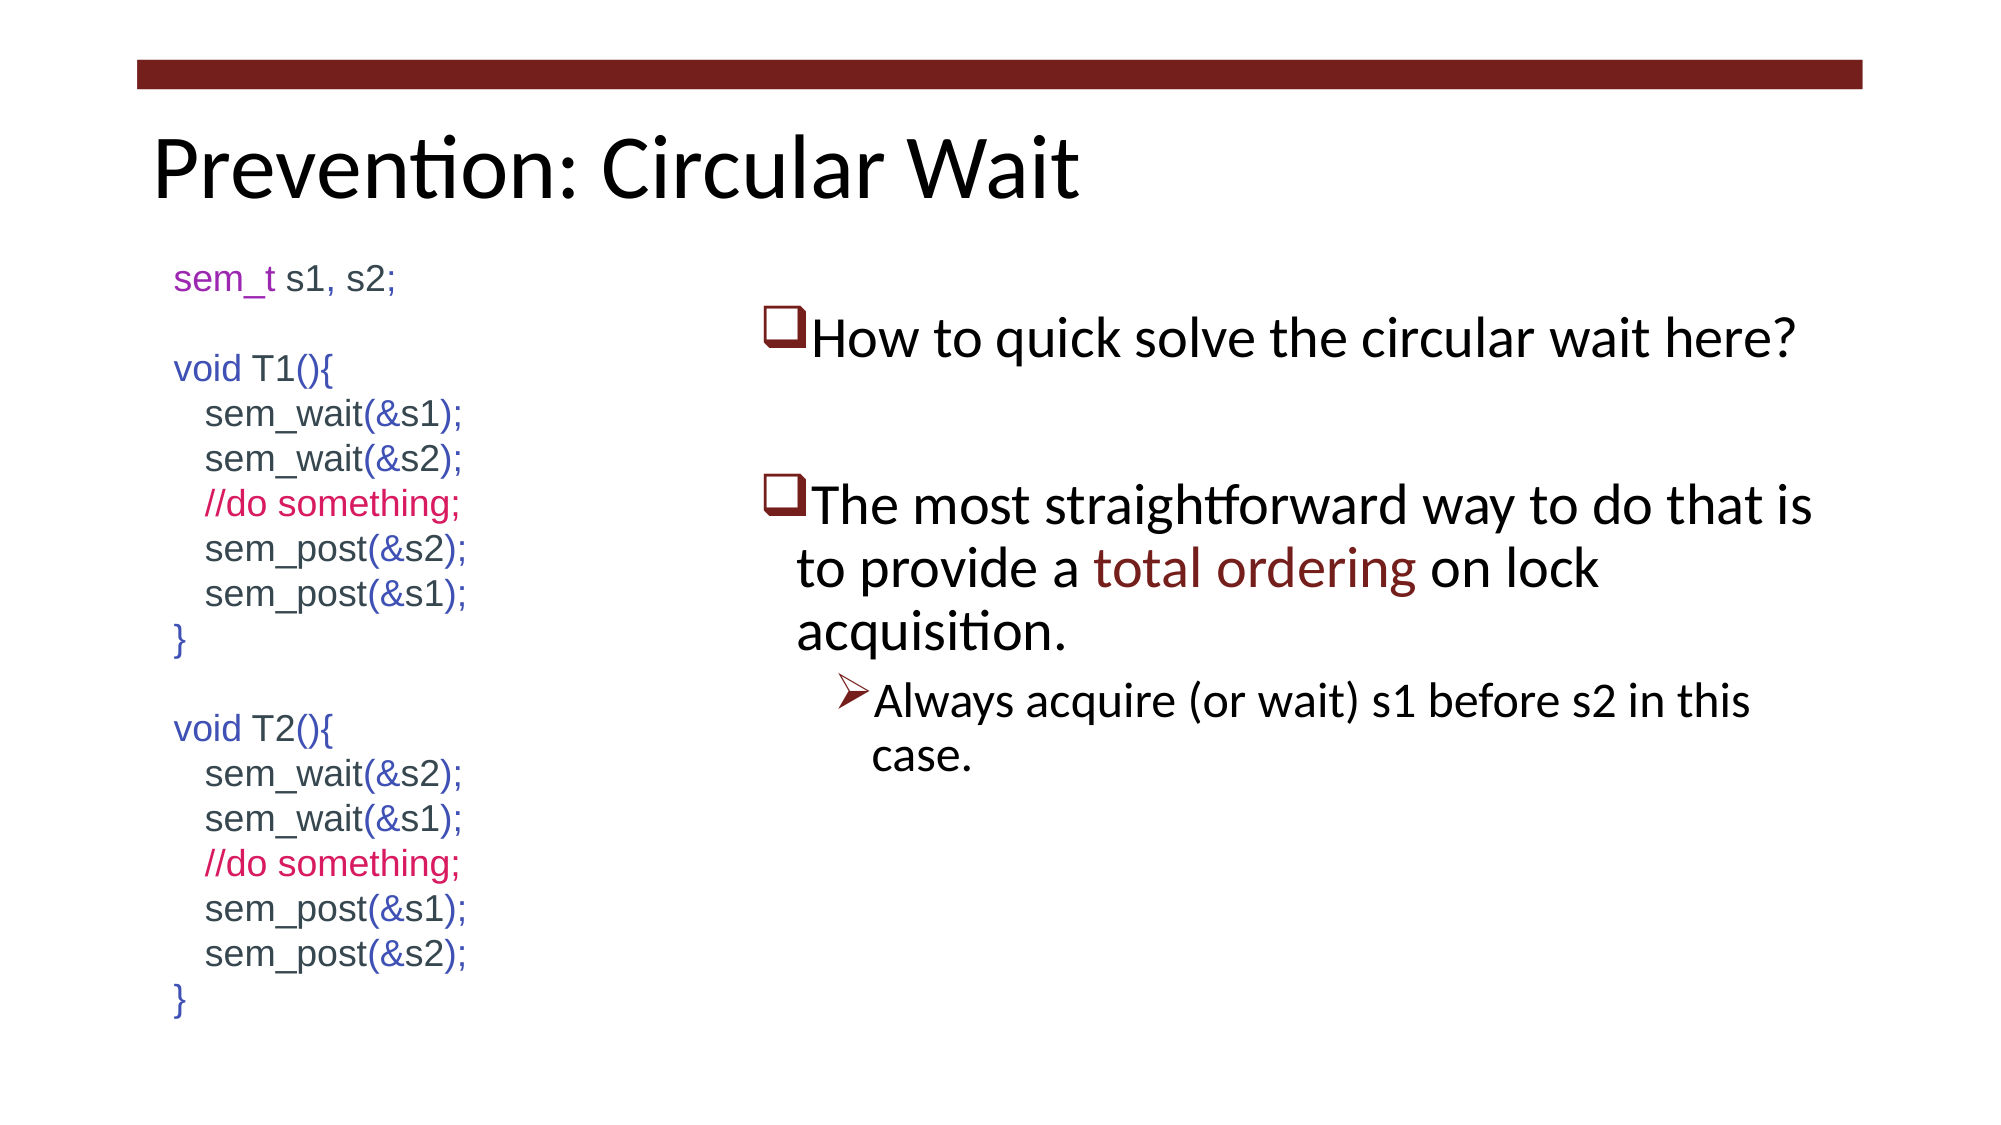

# Prevention: Circular Wait
sem_t s1, s2;
void T1(){
   sem_wait(&s1);
   sem_wait(&s2);
   //do something;
   sem_post(&s2);
   sem_post(&s1);
}
void T2(){
   sem_wait(&s2);
   sem_wait(&s1);
   //do something;
   sem_post(&s1);
   sem_post(&s2);
}

How to quick solve the circular wait here?

The most straightforward way to do that is to provide a total ordering on lock acquisition.
Always acquire (or wait) s1 before s2 in this case.